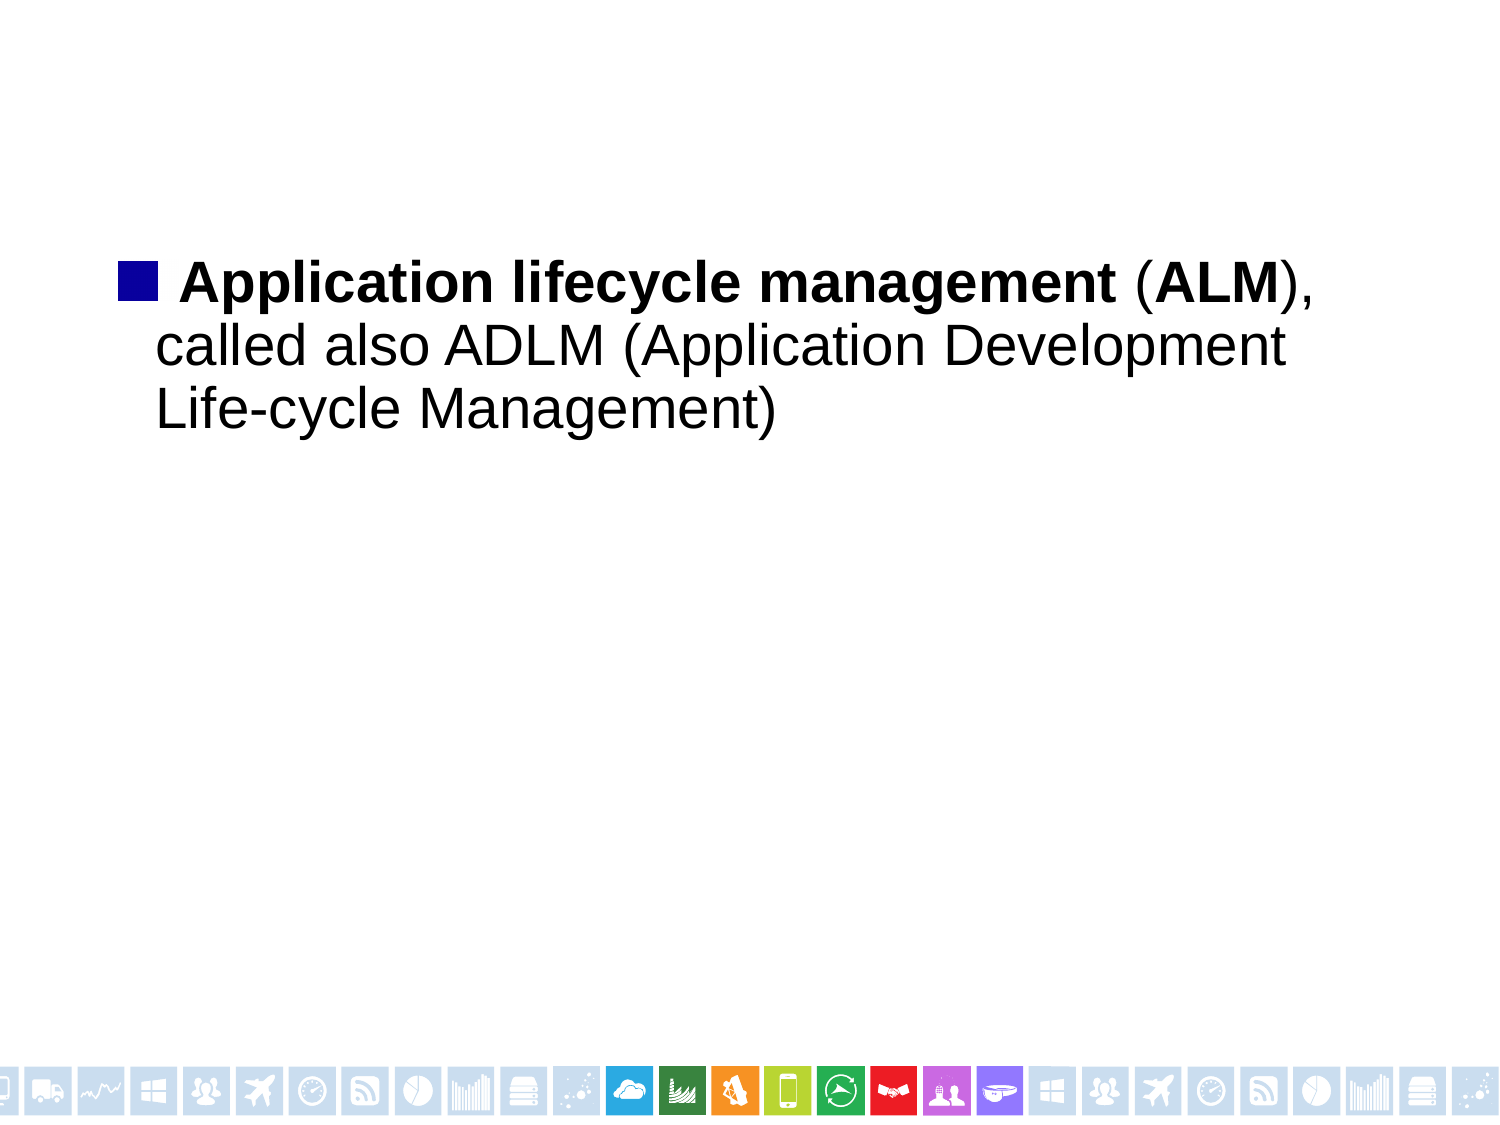

Application lifecycle management (ALM), called also ADLM (Application Development Life-cycle Management)